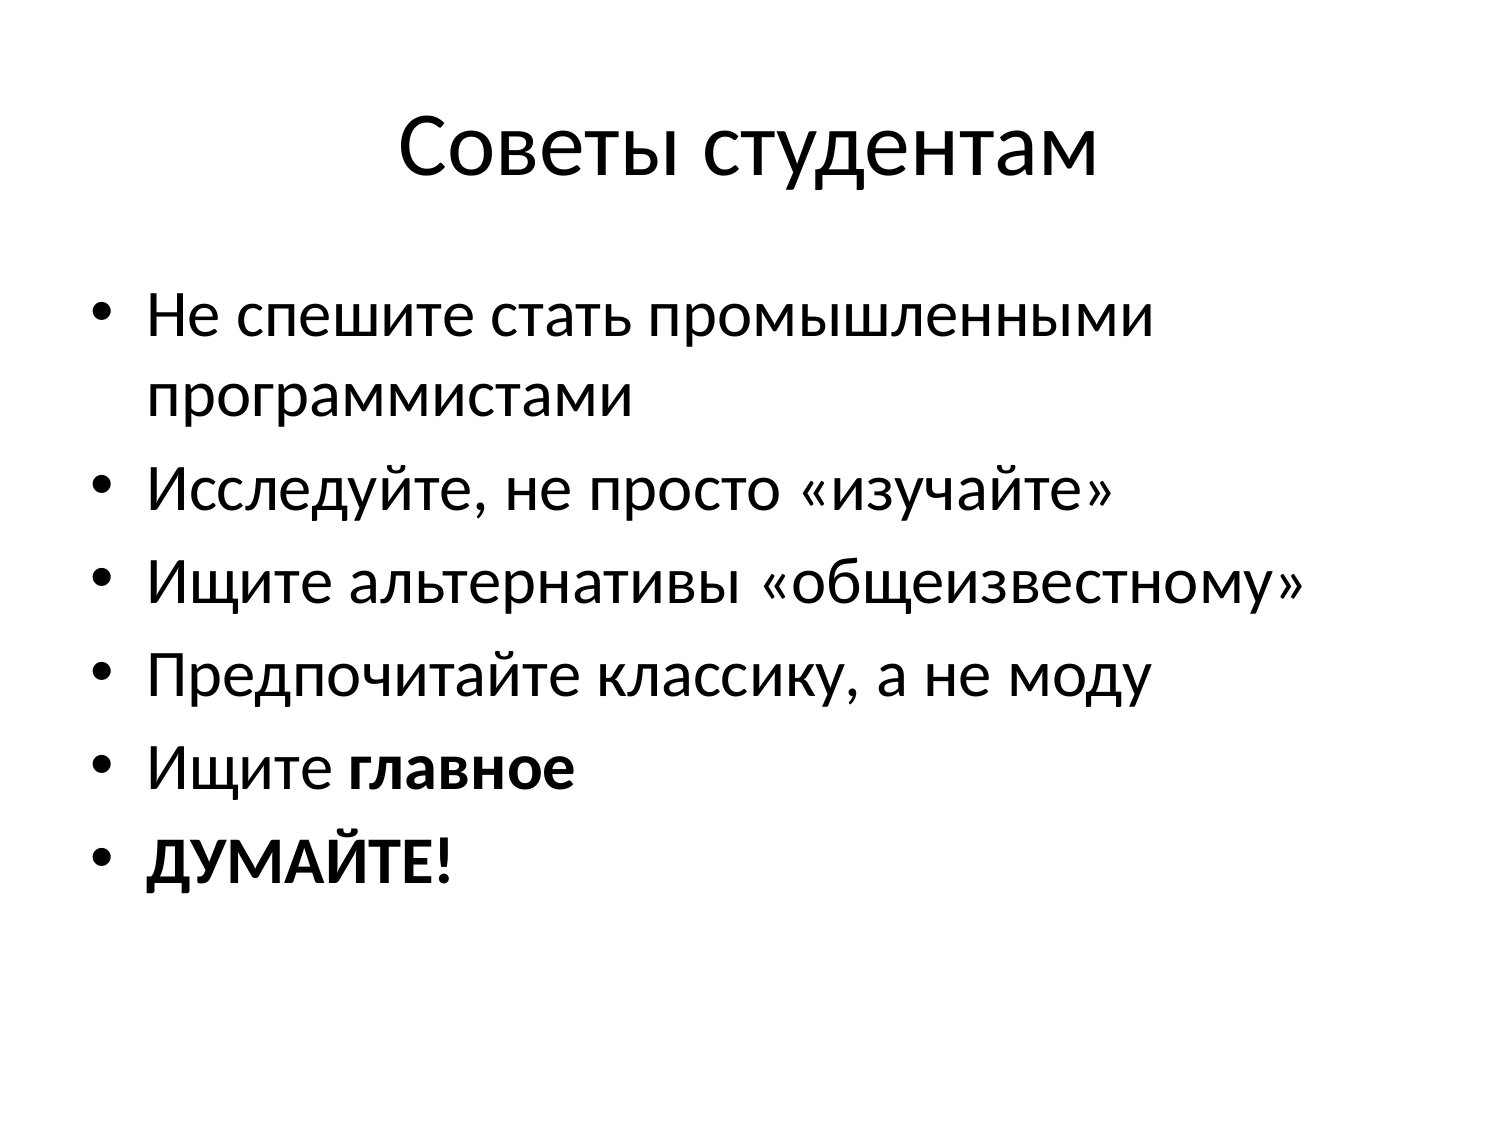

# Советы студентам
Не спешите стать промышленными программистами
Исследуйте, не просто «изучайте»
Ищите альтернативы «общеизвестному»
Предпочитайте классику, а не моду
Ищите главное
ДУМАЙТЕ!